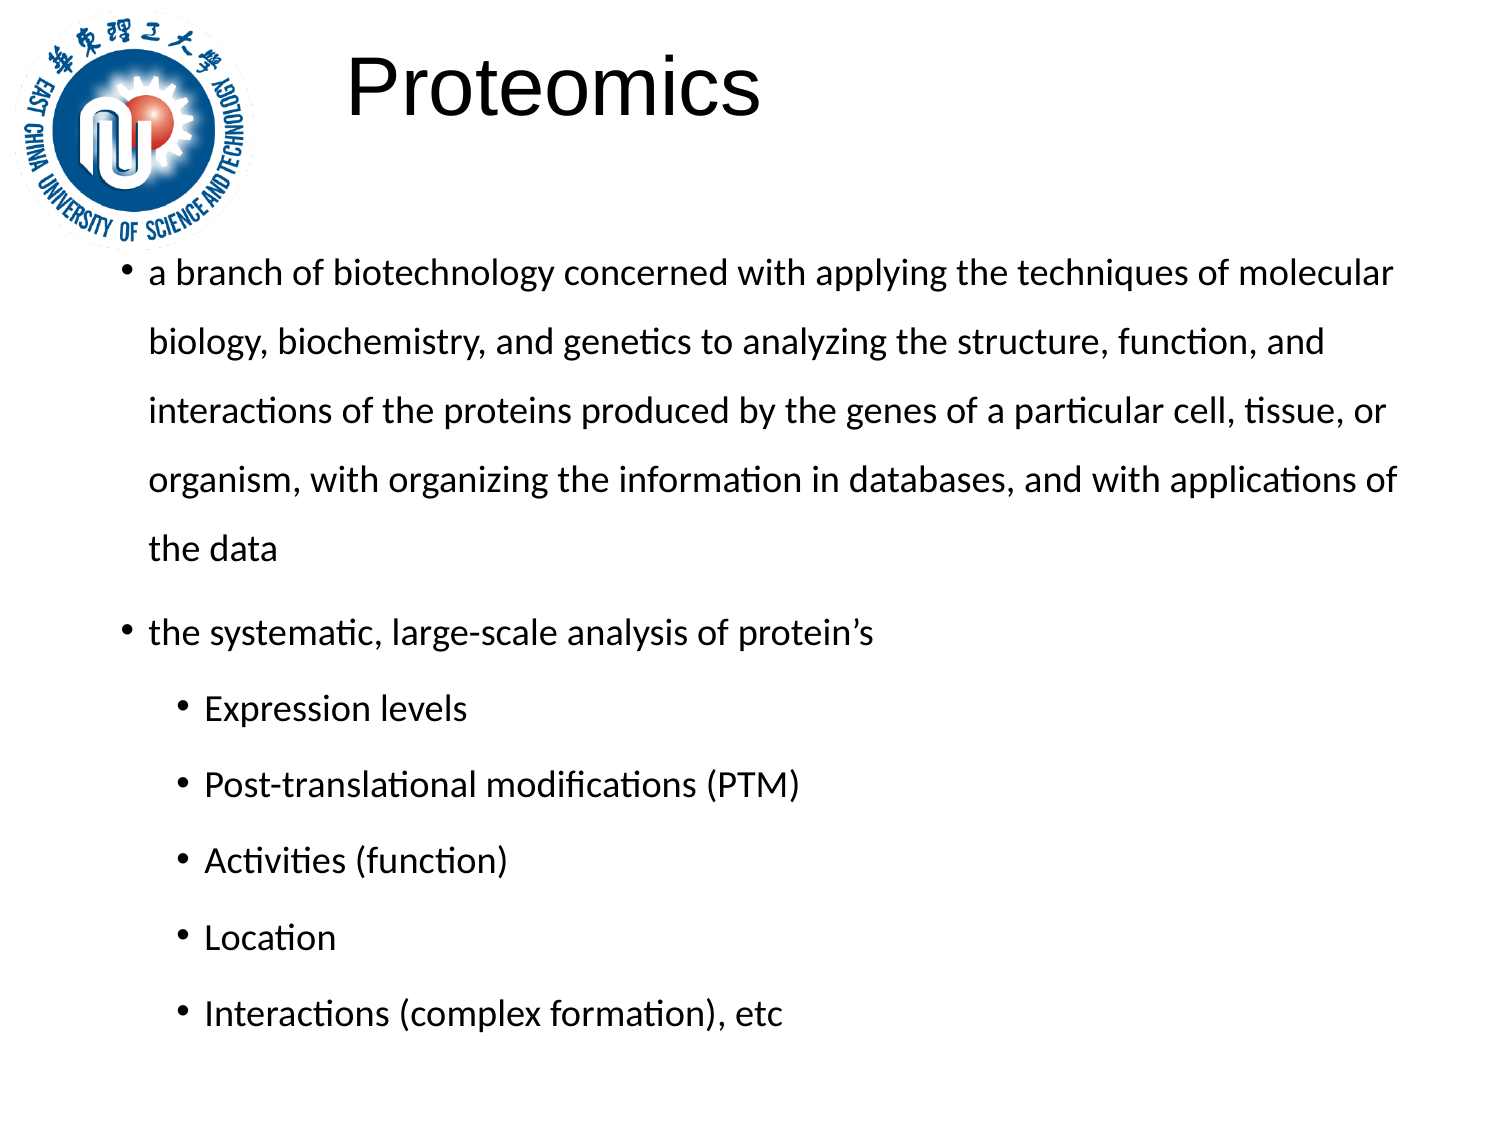

# Proteomics
a branch of biotechnology concerned with applying the techniques of molecular biology, biochemistry, and genetics to analyzing the structure, function, and interactions of the proteins produced by the genes of a particular cell, tissue, or organism, with organizing the information in databases, and with applications of the data
the systematic, large-scale analysis of protein’s
Expression levels
Post-translational modifications (PTM)
Activities (function)
Location
Interactions (complex formation), etc